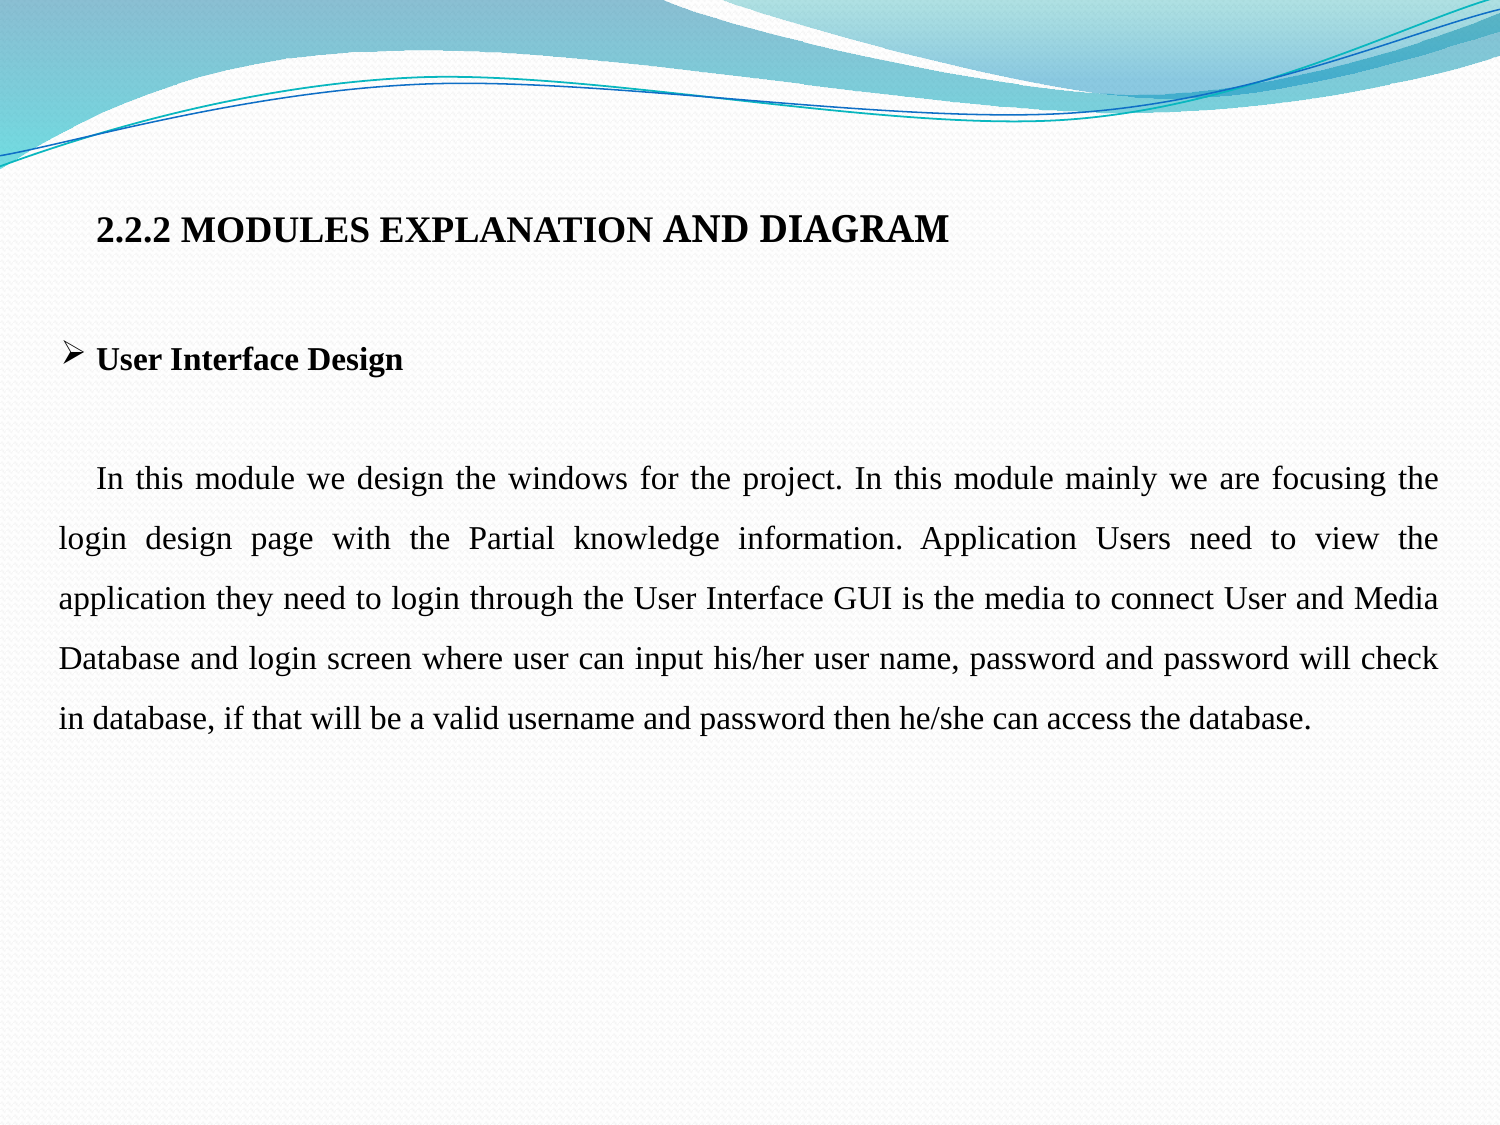

2.2.2 MODULES EXPLANATION AND DIAGRAM

User Interface Design

In this module we design the windows for the project. In this module mainly we are focusing the login design page with the Partial knowledge information. Application Users need to view the application they need to login through the User Interface GUI is the media to connect User and Media Database and login screen where user can input his/her user name, password and password will check in database, if that will be a valid username and password then he/she can access the database.